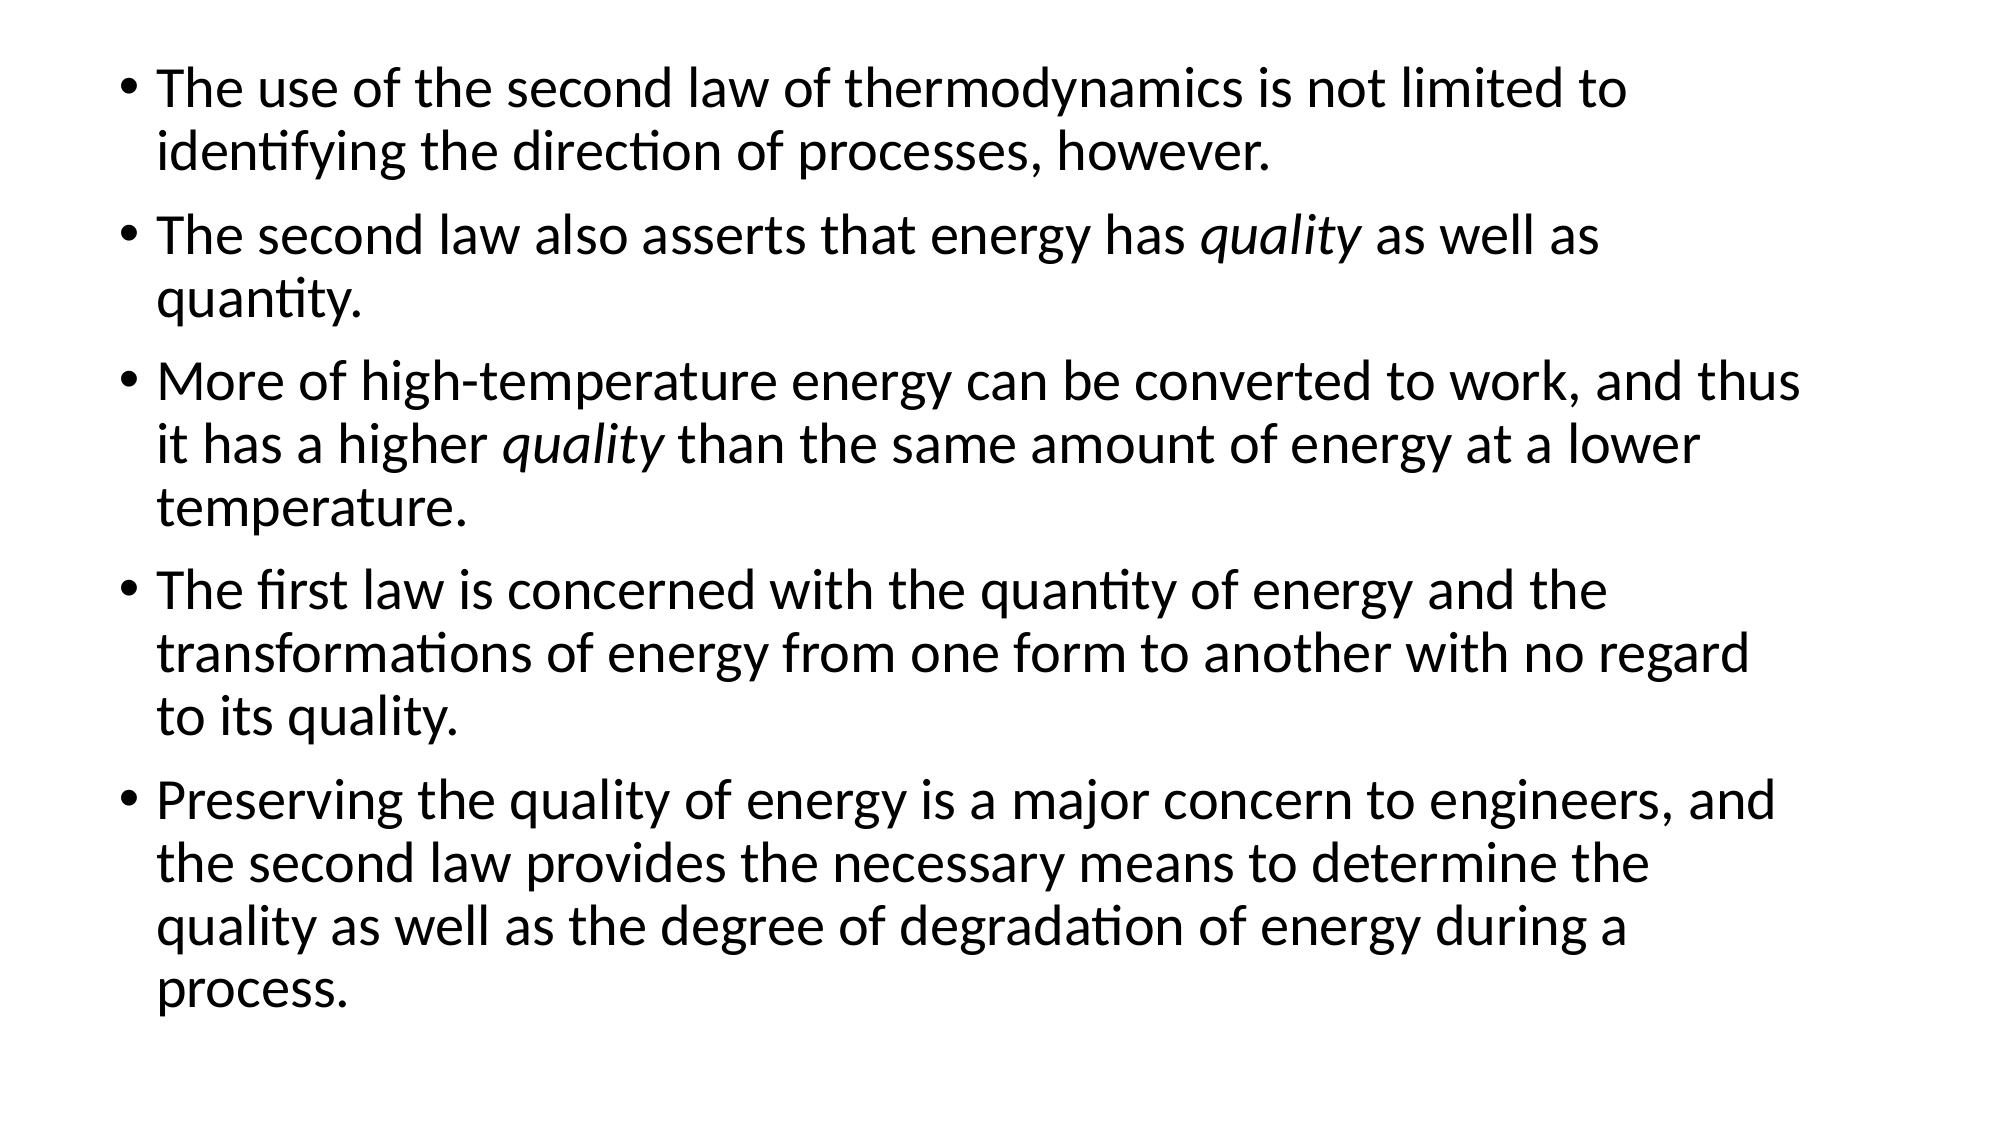

The use of the second law of thermodynamics is not limited to identifying the direction of processes, however.
The second law also asserts that energy has quality as well as quantity.
More of high-temperature energy can be converted to work, and thus it has a higher quality than the same amount of energy at a lower temperature.
The first law is concerned with the quantity of energy and the transformations of energy from one form to another with no regard to its quality.
Preserving the quality of energy is a major concern to engineers, and the second law provides the necessary means to determine the quality as well as the degree of degradation of energy during a process.